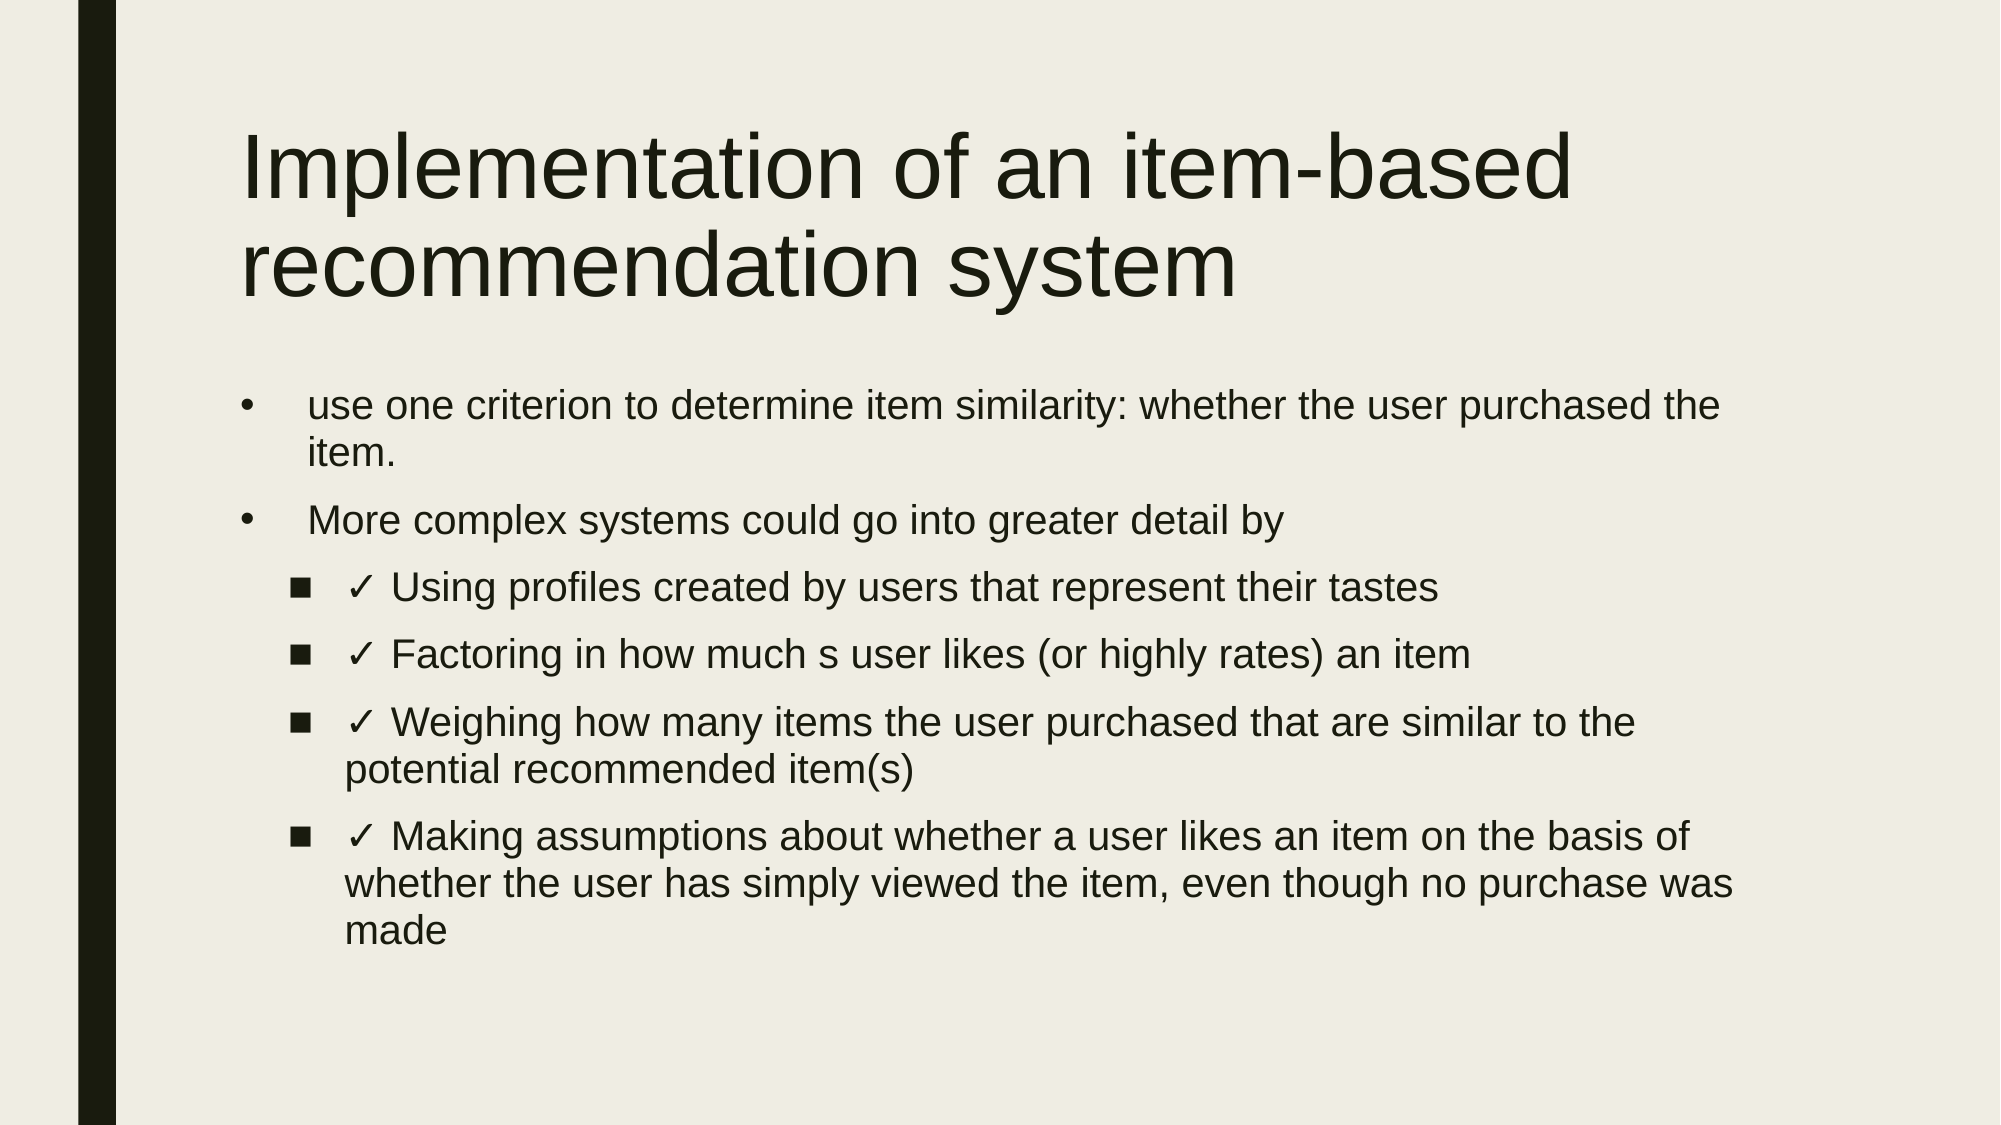

# Implementation of an item-based recommendation system
use one criterion to determine item similarity: whether the user purchased the item.
More complex systems could go into greater detail by
✓ Using profiles created by users that represent their tastes
✓ Factoring in how much s user likes (or highly rates) an item
✓ Weighing how many items the user purchased that are similar to the potential recommended item(s)
✓ Making assumptions about whether a user likes an item on the basis of whether the user has simply viewed the item, even though no purchase was made